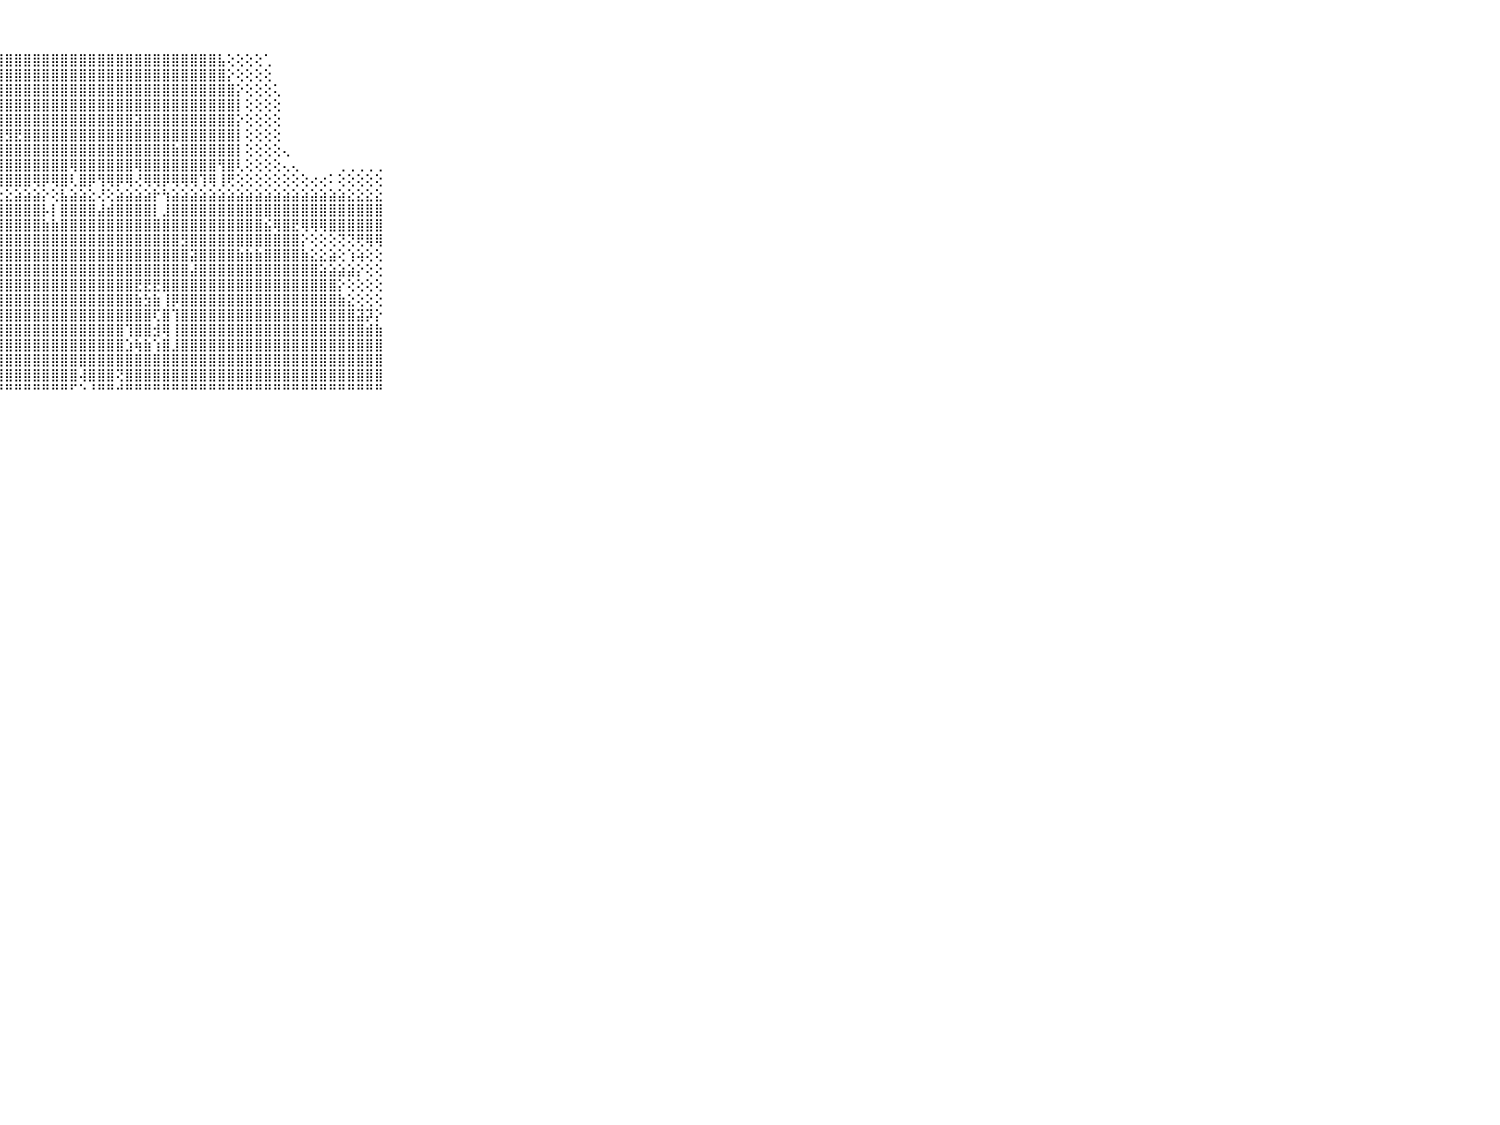

⠀⠀⠀⠀⠀⠀⠀⠀⠀⠀⠀⠀⠀⠀⠀⠀⠀⠀⠀⠀⠀⢄⢄⢕⢕⢕⣾⣿⣿⣿⣿⣿⣿⣿⣿⣿⣿⣿⣿⣿⣿⣿⣿⣿⣿⣿⣿⣿⣿⣿⣿⣧⢕⢕⢕⢕⢁⠀⠀⠀⠀⠀⠀⠀⠀⠀⠀⠀⠀⠀⠀⠀⠀⠀⠀⠀⠀⠀⠀⠀⠀
⠀⠀⠀⠀⠀⠀⠀⠀⠀⠀⠀⠀⠀⠀⠀⠀⠀⠀⠀⠀⢔⢕⢕⢕⢕⣼⣿⣿⣿⣿⣿⣿⣿⣿⣿⣿⣿⣿⣿⣿⣿⣿⣿⣿⣿⣿⣿⣿⣿⣿⣿⣿⡕⢕⢕⢕⢕⠀⠀⠀⠀⠀⠀⠀⠀⠀⠀⠀⠀⠀⠀⠀⠀⠀⠀⠀⠀⠀⠀⠀⠀
⠀⠀⠀⠀⠀⠀⠀⠀⠀⠀⠀⠀⠀⠀⠀⠀⠀⠀⠀⠀⢕⢕⢕⢕⣸⣿⣿⣿⣿⣿⣿⣿⣿⣿⣿⣿⣿⣿⣿⣿⣿⣿⣿⣿⣿⣿⣿⣿⣿⣿⣿⣿⣿⡕⢕⢕⢕⢅⠀⠀⠀⠀⠀⠀⠀⠀⠀⠀⠀⠀⠀⠀⠀⠀⠀⠀⠀⠀⠀⠀⠀
⠀⠀⠀⠀⠀⠀⠀⠀⠀⠀⠀⠀⠀⠀⠀⠀⠀⠀⢀⢀⢕⢕⢕⢕⣽⣿⣿⣿⣿⣿⣿⣿⣿⣿⣿⣿⣿⣿⣿⣿⣿⣿⣿⣿⣿⣿⣿⣿⣿⣿⣿⣿⣿⡇⢕⢕⢕⢕⠀⠀⠀⠀⠀⠀⠀⠀⠀⠀⠀⠀⠀⠀⠀⠀⠀⠀⠀⠀⠀⠀⠀
⠀⠀⠀⠀⠀⠀⠀⠀⠀⠀⠀⠀⠀⠀⠀⠀⠀⢄⢕⢕⢕⢕⢕⢕⢹⣿⣿⣿⣿⣿⣿⣿⣿⣿⣿⣿⣿⣿⣿⣿⣿⣿⣽⣿⣿⣿⣿⣿⣿⣿⣿⣿⣿⡕⢕⢕⢕⢕⠀⠀⠀⠀⠀⠀⠀⠀⠀⠀⠀⠀⠀⠀⠀⠀⠀⠀⠀⠀⠀⠀⠀
⠀⠀⠀⠀⠀⠀⠀⠀⠀⠀⠀⠀⠀⠀⠀⠀⢕⢕⢕⢕⢕⢕⢕⢕⢸⣿⣿⣻⣻⣟⣿⣿⣿⣿⣿⣿⣿⣿⣿⣿⣿⣿⣿⣿⣿⣿⣿⣿⣿⣿⣿⣿⣿⡇⢕⢕⢕⢕⠀⠀⠀⠀⠀⠀⠀⠀⠀⠀⠀⠀⠀⠀⠀⠀⠀⠀⠀⠀⠀⠀⠀
⠀⠀⠀⠀⠀⠀⠀⠀⠀⠀⠀⠀⠀⠀⠀⢄⢕⢕⢕⢕⢕⢕⢕⢕⢸⣿⣿⣿⣿⣿⣿⣿⣿⣿⣿⣿⣿⣿⣿⣿⣿⣿⣿⣿⣿⣿⣷⣿⣿⣿⣿⣿⣿⡇⢕⢕⢕⢕⢄⠀⠀⠀⠀⠀⠀⠀⠀⠀⠀⠀⠀⠀⠀⠀⠀⠀⠀⠀⠀⠀⠀
⠀⠀⠀⠀⠀⠀⠀⠀⠀⠀⠀⠀⠀⢄⢔⢕⢕⢕⢕⢕⢕⢇⢕⢕⢸⣿⡿⣿⣿⣿⣿⣿⣿⣿⣿⢿⣿⣿⣿⣿⣿⣿⢿⣿⣿⣿⣿⣿⣿⣿⣿⢻⣿⢇⢕⢕⢕⢕⢄⢄⠀⠀⠀⠀⢀⢀⢀⢀⢀⠀⠀⠀⠀⠀⠀⠀⠀⠀⠀⠀⠀
⠀⠀⠀⠀⠀⠀⠀⠀⠀⠀⠀⠀⠀⠑⠑⢕⢕⢕⢕⢕⢕⣕⡕⢕⢕⣿⡇⣿⣿⣿⣿⢿⡿⢿⣿⢇⣿⡿⢻⢿⡿⢿⢜⢿⢿⡿⢿⢿⢿⢹⢿⢸⢟⢕⢕⢕⢕⢕⢕⢕⢕⢔⢔⠅⢕⢕⢕⢕⢕⠀⠀⠀⠀⠀⠀⠀⠀⠀⠀⠀⠀
⠀⠀⠀⠀⠀⠀⠀⠀⠀⠀⠀⣀⣀⣀⣔⣕⣕⣕⣕⣕⣕⣝⣜⣗⣕⣕⣕⣕⣕⣵⣵⣵⡕⢕⣧⣵⣵⣕⢜⢕⣵⣵⣵⣵⡗⢳⣵⣵⣵⣵⣵⣵⣵⣵⣵⣵⣵⣵⣵⣵⣵⣵⣵⣵⣵⣕⣕⣕⣕⠀⠀⠀⠀⠀⠀⠀⠀⠀⠀⠀⠀
⠀⠀⠀⠀⠀⠀⠀⠀⠀⠀⠀⣿⣿⣿⣿⣿⣿⣿⣿⣿⣿⣿⣿⣿⣿⣿⣿⣿⣿⣿⣿⣿⡧⡇⣿⣿⣿⣿⣼⣾⣿⣿⣿⣿⡇⣸⣿⣿⣿⣿⣿⣿⣿⣿⣿⣿⣿⣿⣿⣿⣿⣿⣿⣿⣿⣿⣿⣿⣿⠀⠀⠀⠀⠀⠀⠀⠀⠀⠀⠀⠀
⠀⠀⠀⠀⠀⠀⠀⠀⠀⠀⠀⣾⣿⣿⣿⣿⣿⣿⣿⣿⣿⣻⣿⣿⣿⣿⣿⣿⣿⣿⣿⣿⣷⣷⣿⣿⣿⣿⣿⣿⣿⣿⣿⣿⣿⣿⣿⣿⣿⣿⣿⣿⣿⣿⣿⣿⣮⢿⣿⣟⢿⢿⢿⣿⣿⣿⣿⣿⣿⠀⠀⠀⠀⠀⠀⠀⠀⠀⠀⠀⠀
⠀⠀⠀⠀⠀⠀⠀⠀⠀⠀⠀⢵⣵⣵⣼⣿⣿⣿⣿⣿⣿⣿⣿⢿⣿⣿⣿⣿⣿⣿⣿⣿⣿⣿⣿⣿⣿⣿⣿⣿⣿⣿⣿⣿⣿⣿⣿⣻⣿⣿⣿⣿⣿⣿⣿⣿⣿⣿⣿⣿⡕⢕⢕⢕⢝⢝⢟⢿⢿⠀⠀⠀⠀⠀⠀⠀⠀⠀⠀⠀⠀
⠀⠀⠀⠀⠀⠀⠀⠀⠀⠀⠀⣿⣿⣿⣿⣽⣿⣿⣿⣿⣿⣿⣟⣹⣿⣿⣿⣿⣿⣿⣿⣿⣿⣿⣿⣿⣿⣿⣿⣿⣿⣿⣿⣿⣿⣿⣿⣿⣽⣿⣿⣿⣿⣷⣷⣷⣿⣿⣿⣿⣷⣕⣕⣵⢕⢱⢵⢕⢕⠀⠀⠀⠀⠀⠀⠀⠀⠀⠀⠀⠀
⠀⠀⠀⠀⠀⠀⠀⠀⠀⠀⠀⣿⣿⣿⣿⣿⣿⡿⢿⣿⣿⣿⣿⣿⣿⣿⣿⣿⣿⣿⣿⣿⣿⣿⣿⣿⣿⣿⣿⣿⣿⣿⣿⣿⣿⣿⣿⣿⣼⣿⣿⣿⣿⣿⣿⣿⣿⣿⣿⣿⣿⣿⣵⣵⣵⣵⡕⢕⢕⠀⠀⠀⠀⠀⠀⠀⠀⠀⠀⠀⠀
⠀⠀⠀⠀⠀⠀⠀⠀⠀⠀⠀⣿⣿⣿⣿⣏⣯⣿⣾⣿⣿⣿⣝⣾⢺⣿⣿⣿⣿⣿⣿⣿⣿⣿⣿⣿⣿⣿⣿⣿⣿⣿⣟⣟⣟⣿⣿⣿⣿⣿⣿⣿⣿⣿⣿⣿⣿⣿⣿⣿⣿⣿⣿⣿⡕⢕⢕⢕⢕⠀⠀⠀⠀⠀⠀⠀⠀⠀⠀⠀⠀
⠀⠀⠀⠀⠀⠀⠀⠀⠀⠀⠀⣿⣿⣿⣿⣿⣿⣿⣿⣿⣿⡟⢏⣹⣿⣿⣿⣿⣿⣿⣿⣿⣿⣿⣿⣿⣿⣿⣿⣿⣿⣿⣷⣳⣷⢸⡿⣿⣿⣿⣿⣿⣿⣿⣿⣿⣿⣿⣿⣿⣿⣿⣿⣿⣷⣕⢕⢕⢕⠀⠀⠀⠀⠀⠀⠀⠀⠀⠀⠀⠀
⠀⠀⠀⠀⠀⠀⠀⠀⠀⠀⠀⣿⣿⣿⣿⣿⣟⣻⣿⣿⣿⣿⣿⣿⣿⣿⣿⣿⣿⣿⣿⣿⣿⣿⣿⣿⣿⣿⣿⣿⣿⣿⣿⣿⢏⣿⢹⣿⣿⣿⣿⣿⣿⣿⣿⣿⣿⣿⣿⣿⣿⣿⣿⣿⣿⣿⣽⡽⡕⠀⠀⠀⠀⠀⠀⠀⠀⠀⠀⠀⠀
⠀⠀⠀⠀⠀⠀⠀⠀⠀⠀⠀⣿⣿⣿⡟⢻⢻⣿⢻⣿⣿⣿⣿⣿⣿⣿⣿⣿⣿⣿⣿⣿⣿⣿⣿⣿⣿⣿⣿⣿⣿⢹⣿⣿⣺⢿⢸⣿⣿⣿⣿⣿⣿⣿⣿⣿⣿⣿⣿⣿⣿⣿⣿⣿⣿⣿⣿⣾⣷⠀⠀⠀⠀⠀⠀⠀⠀⠀⠀⠀⠀
⠀⠀⠀⠀⠀⠀⠀⠀⠀⠀⠀⢕⢸⢕⣕⣵⣷⣿⣷⣿⣿⣿⣿⣿⣿⣿⣿⣿⣿⣿⣿⣿⣿⣿⣿⣿⣿⣿⣿⣿⣿⣱⢷⣷⢱⣿⣸⣿⣿⣿⣿⣿⣿⣿⣿⣿⣿⣿⣿⣿⣿⣿⣿⣿⣿⣿⣿⣿⣿⠀⠀⠀⠀⠀⠀⠀⠀⠀⠀⠀⠀
⠀⠀⠀⠀⠀⠀⠀⠀⠀⠀⠀⢟⢇⣾⣿⣿⣿⣿⣿⣿⣿⣿⣿⣿⣿⣿⣿⣿⣿⣿⣿⣿⣿⣿⣿⣿⣿⣿⣿⣿⣿⣿⣿⣿⣿⣿⣿⣿⣿⣿⣿⣿⣿⣿⣿⣿⣿⣿⣿⣿⣿⣿⣿⣿⣿⣿⣿⣿⣿⠀⠀⠀⠀⠀⠀⠀⠀⠀⠀⠀⠀
⠀⠀⠀⠀⠀⠀⠀⠀⠀⠀⠀⢱⣵⣿⣿⣿⣿⣿⣿⣿⣿⣿⣿⣿⣿⣿⣿⣿⣿⣿⣿⣿⣿⣿⣿⣿⢼⣿⣿⣿⢝⣿⣿⣿⣿⣿⣿⣿⣿⣿⣿⣿⣿⣿⣿⣿⣿⣿⣿⣿⣿⣿⣿⣿⣿⣿⣿⣿⣿⠀⠀⠀⠀⠀⠀⠀⠀⠀⠀⠀⠀
⠀⠀⠀⠀⠀⠀⠀⠀⠀⠀⠀⠚⠛⠛⠛⠛⠛⠛⠛⠛⠛⠛⠛⠛⠛⠛⠛⠛⠛⠛⠛⠛⠛⠛⠛⠋⠑⠘⠛⠛⠚⠛⠛⠛⠛⠛⠛⠛⠛⠛⠛⠛⠛⠛⠛⠛⠛⠛⠛⠛⠛⠛⠛⠛⠛⠛⠛⠛⠛⠀⠀⠀⠀⠀⠀⠀⠀⠀⠀⠀⠀